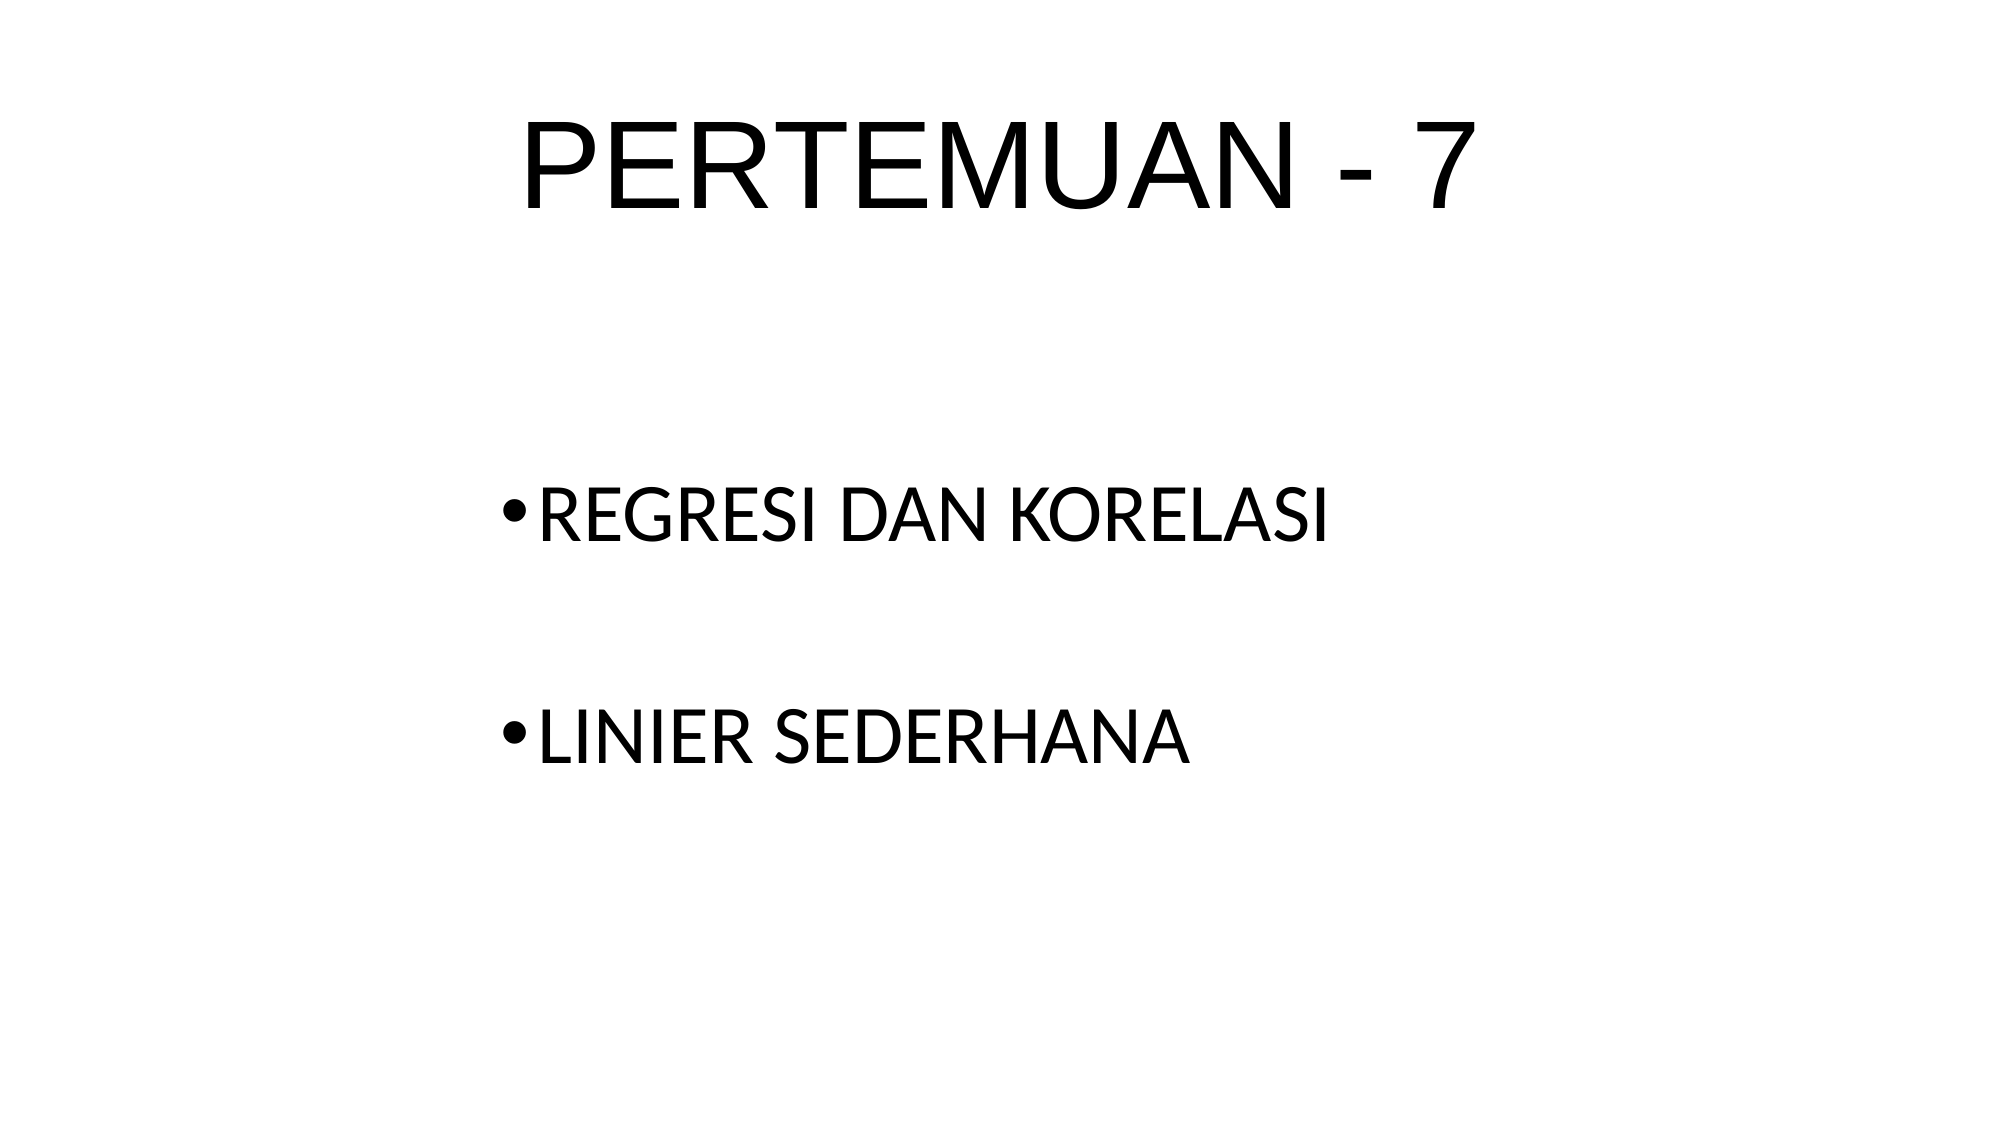

# PERTEMUAN - 7
REGRESI DAN KORELASI

LINIER SEDERHANA